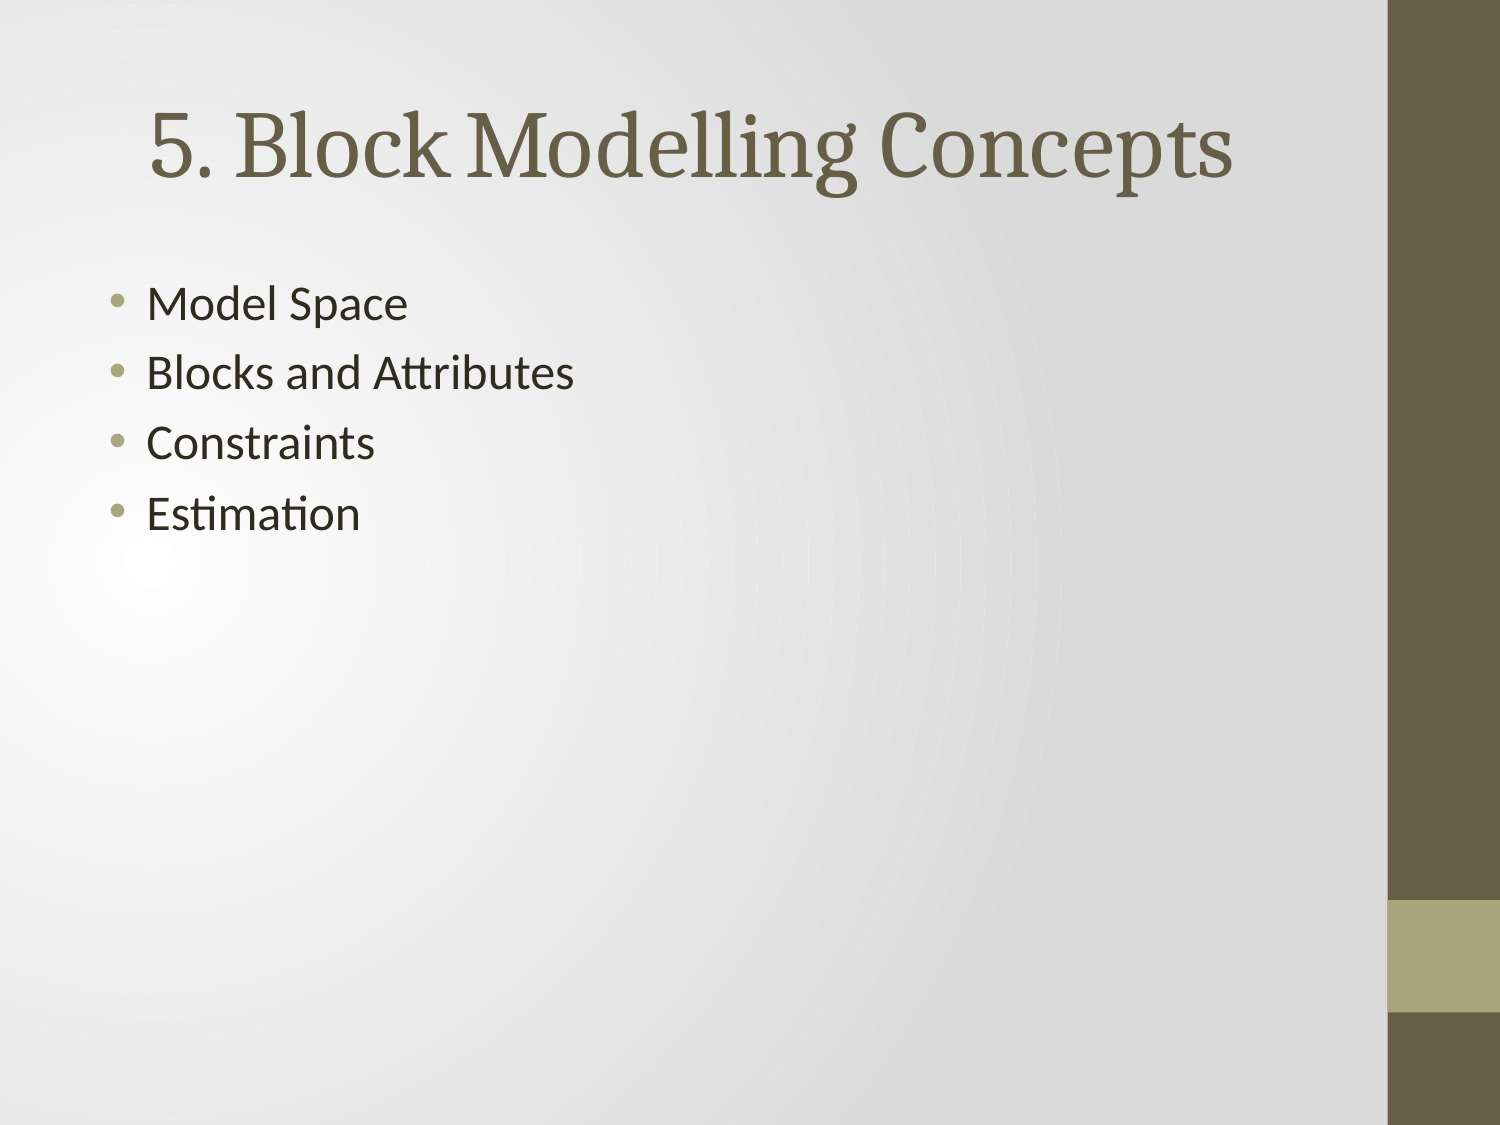

# 5. Block Modelling Concepts
Model Space
Blocks and Attributes
Constraints
Estimation